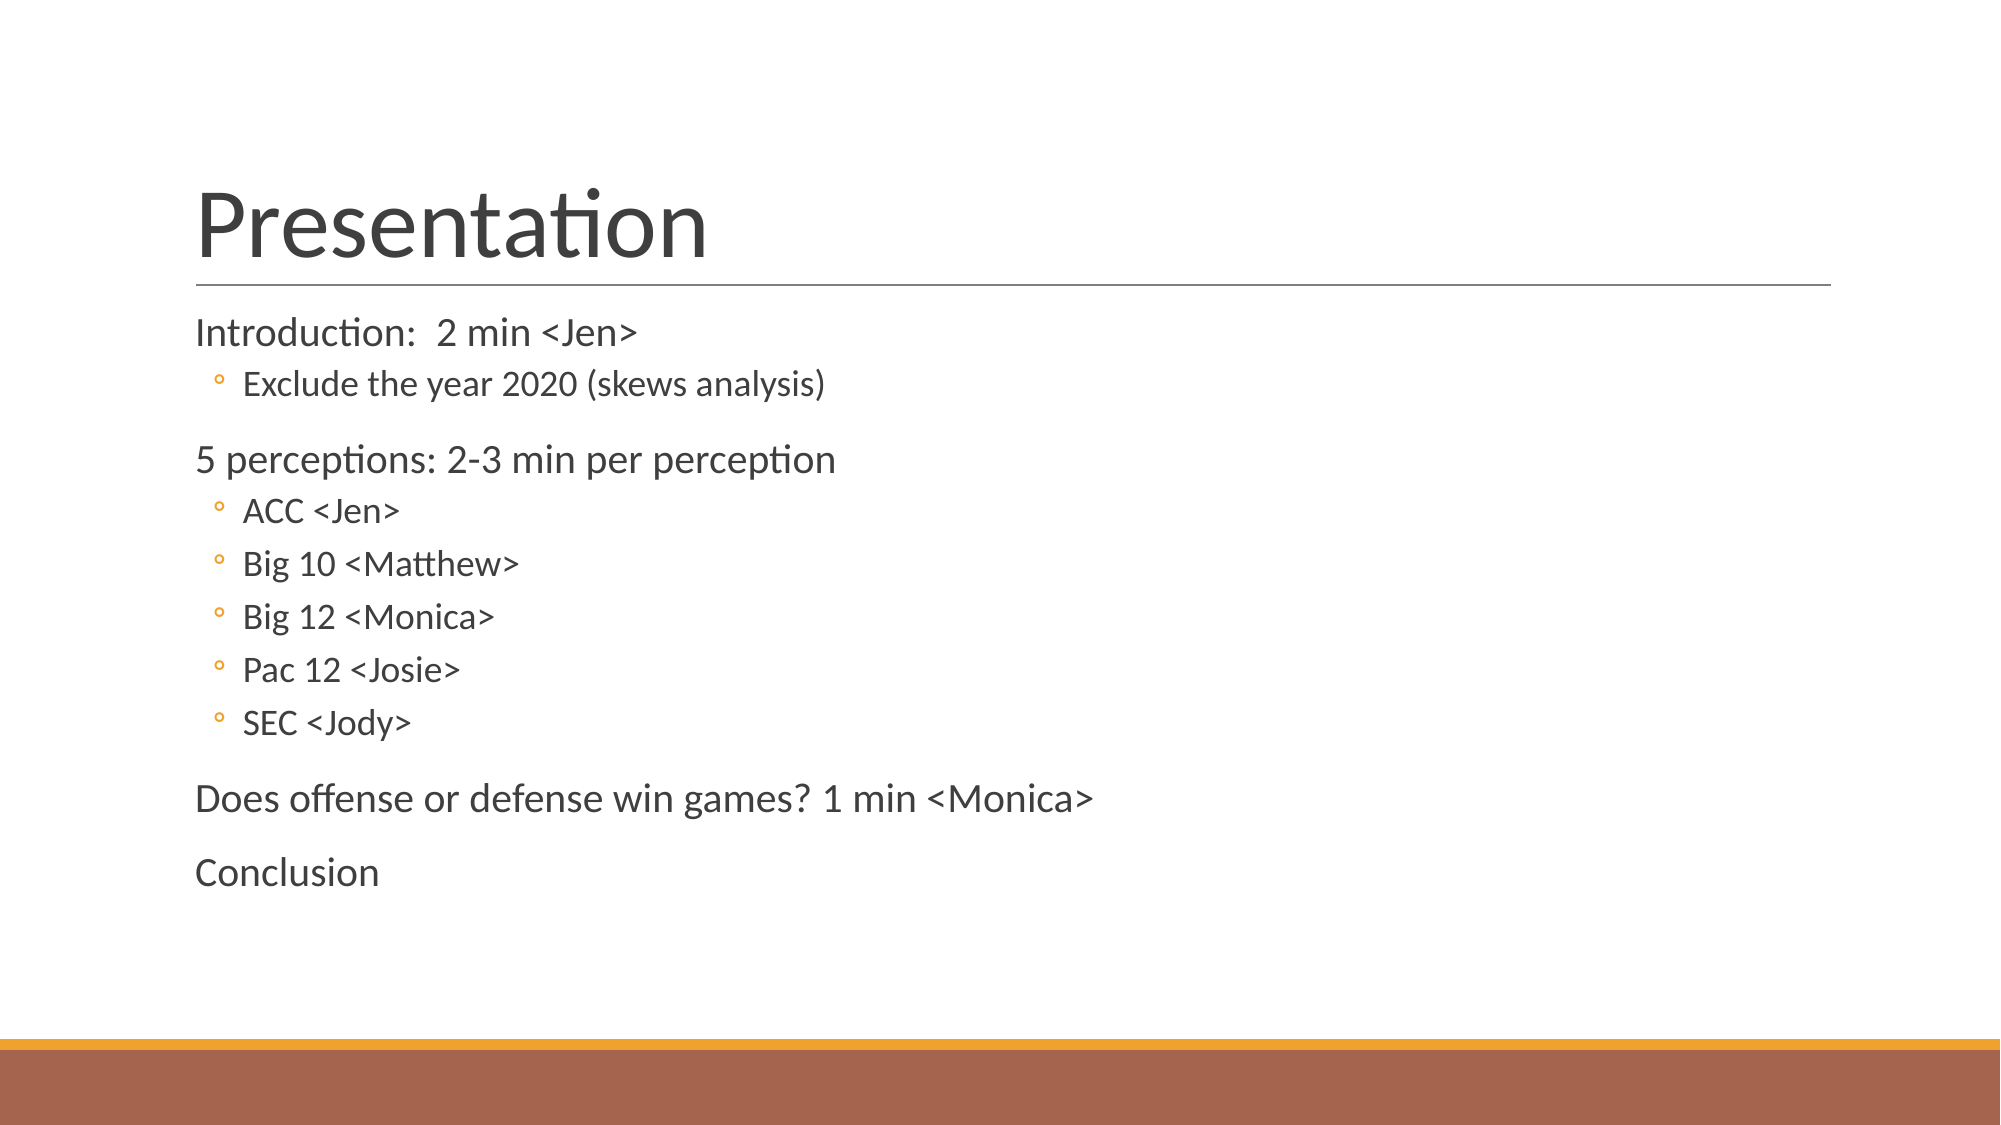

# Presentation
Introduction:  2 min <Jen>
Exclude the year 2020 (skews analysis)
5 perceptions: 2-3 min per perception
ACC <Jen>
Big 10 <Matthew>
Big 12 <Monica>
Pac 12 <Josie>
SEC <Jody>
Does offense or defense win games? 1 min <Monica>
Conclusion